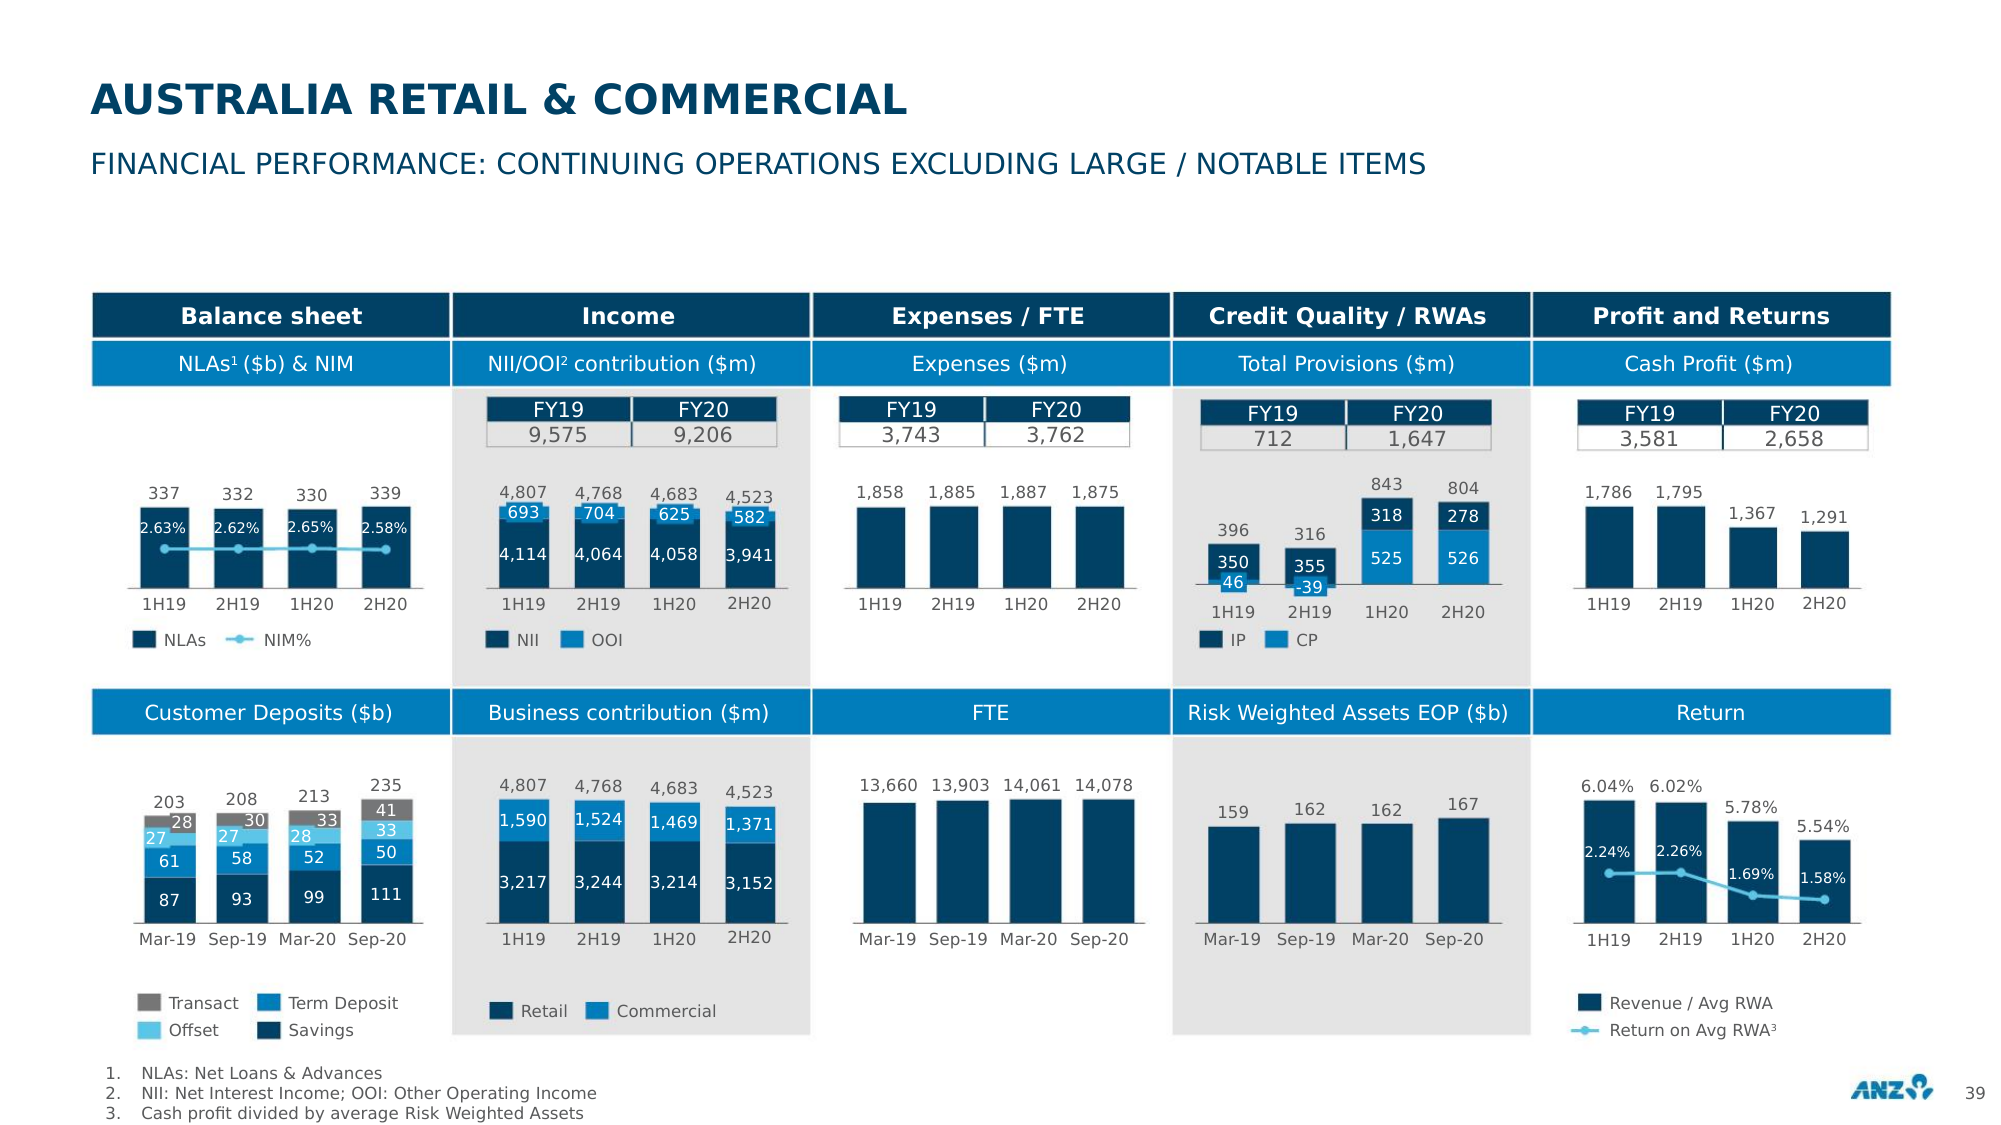

AUSTRALIA RETAIL & COMMERCIAL
FINANCIAL PERFORMANCE: CONTINUING OPERATIONS EXCLUDING LARGE / NOTABLE ITEMS
Balance sheet
Income
Expenses / FTE
Credit Quality / RWAs
Profit and Returns
NLAs1 ($b) & NIM
NII/OOI2 contribution ($m)
Expenses ($m)
Total Provisions ($m)
Cash Profit ($m)
FY19
9,575
FY20
9,206
FY19
3,743
FY20
3,762
FY19
712
FY20
1,647
FY19
3,581
FY20
2,658
843
804
278
1,858 1,885 1,887 1,875
1,786 1,795
4,807
693
4,768
704
339
337
4,683
625
332
330
4,523
582
1,367
318
1,291
2H20
2.65%
2.63%
2.62%
2.58%
396
316
4,114
4,064
4,058
3,941
2H20
526
525
350
46
355
-39
1H19
2H19
1H20
2H20
1H19
NII
2H19
OOI
1H20
1H19
2H19
1H20
2H20
1H19
2H19
1H20
1H19
IP
2H19
CP
1H20
2H20
NLAs
NIM%
Customer Deposits ($b)
Business contribution ($m)
FTE
Risk Weighted Assets EOP ($b)
Return
235
4,807
1,590
13,660 13,903 14,061 14,078
4,768
1,524
6.04% 6.02%
4,683
1,469
4,523
1,371
213
33
208
30
203
28
167
5.78%
1.69%
1H20
162
162
41
33
50
159
5.54%
1.58%
28
27
27
2.26%
2H19
2.24%
1H19
52
58
61
87
3,244
2H19
3,217
1H19
3,214
1H20
3,152
2H20
111
99
93
Mar-19 Sep-19 Mar-20 Sep-20
Mar-19 Sep-19 Mar-20 Sep-20
Mar-19 Sep-19 Mar-20 Sep-20
2H20
Transact
Offset
Term Deposit
Savings
Revenue / Avg RWA
Return on Avg RWA3
Retail
Commercial
1. NLAs: Net Loans & Advances
2. NII: Net Interest Income; OOI: Other Operating Income
3. Cash profit divided by average Risk Weighted Assets
39